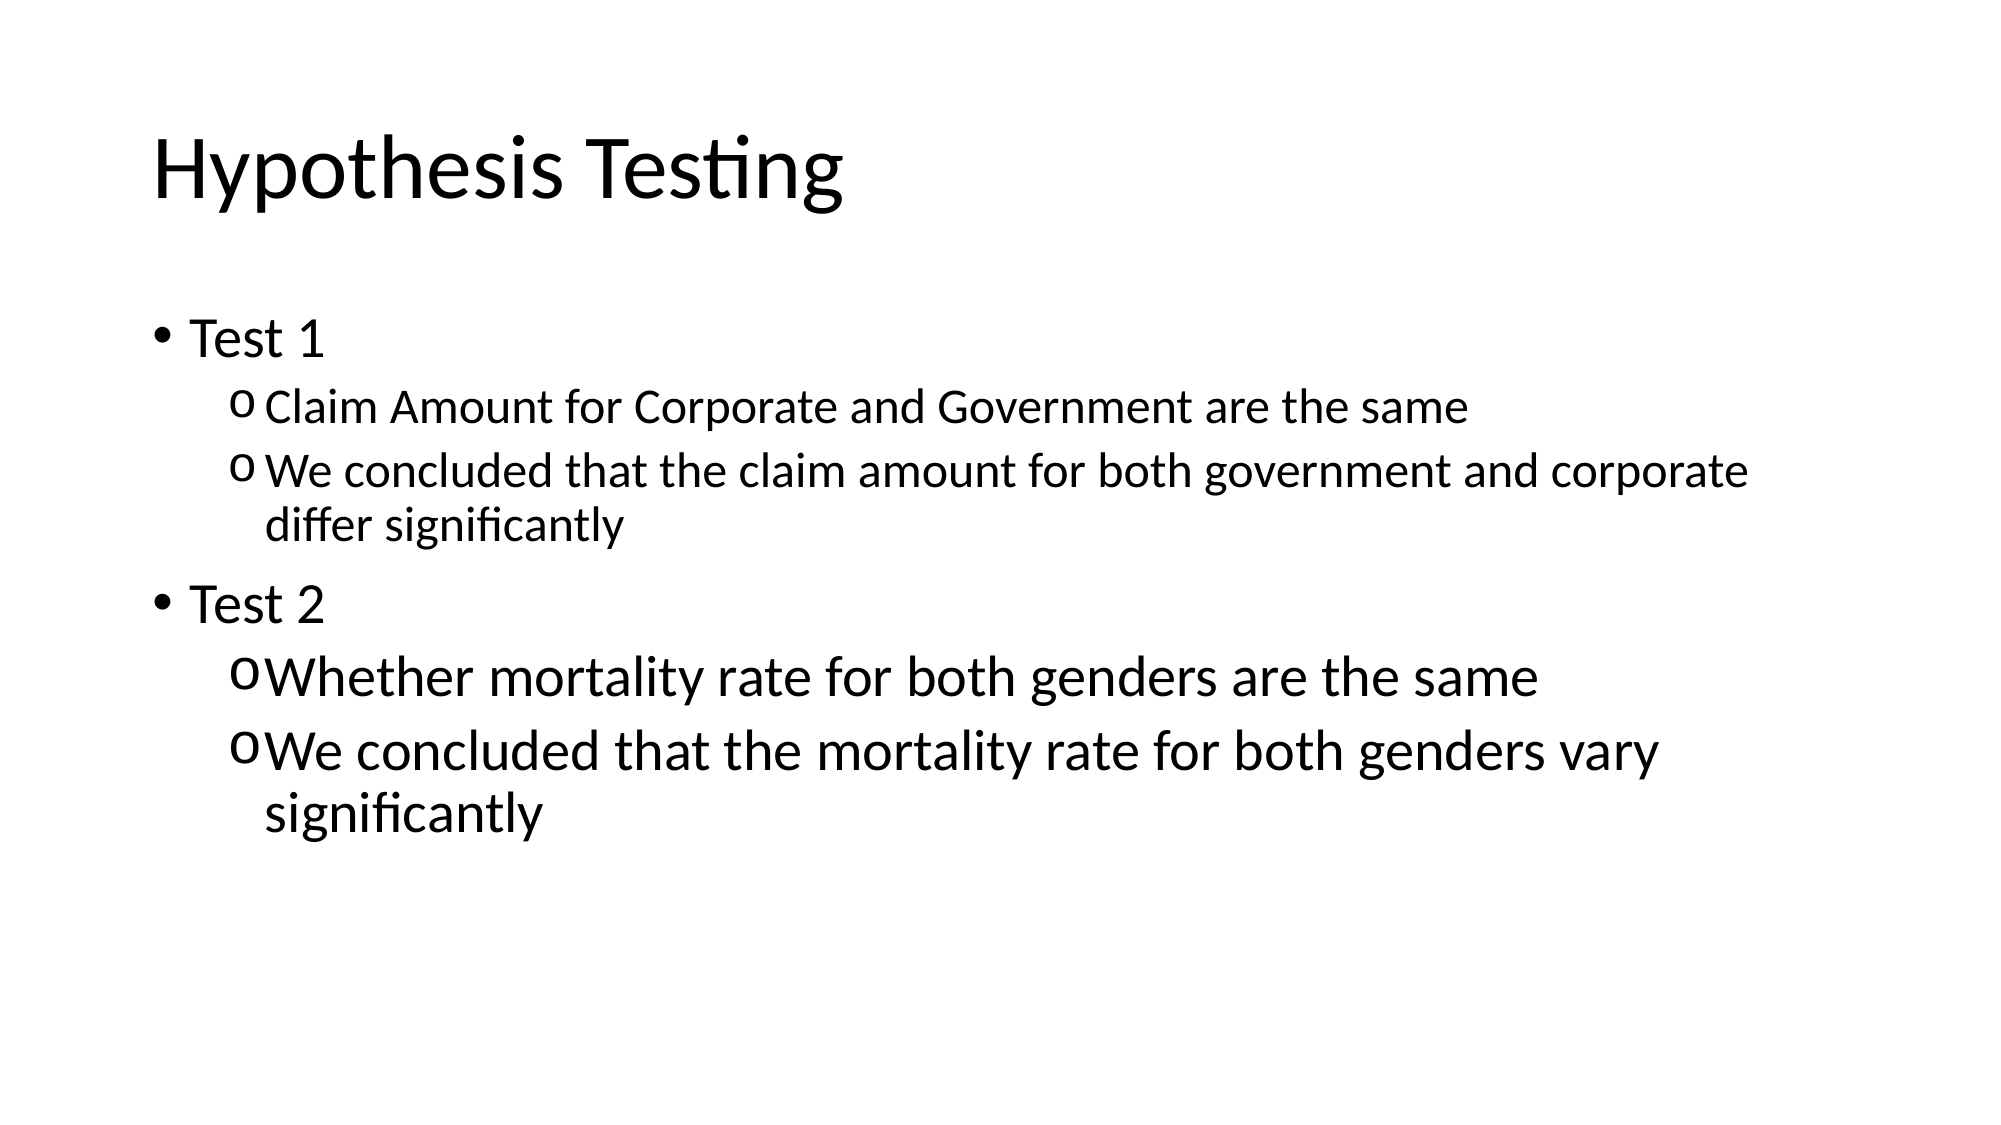

# Hypothesis Testing
Test 1
Claim Amount for Corporate and Government are the same
We concluded that the claim amount for both government and corporate differ significantly
Test 2
Whether mortality rate for both genders are the same
We concluded that the mortality rate for both genders vary significantly